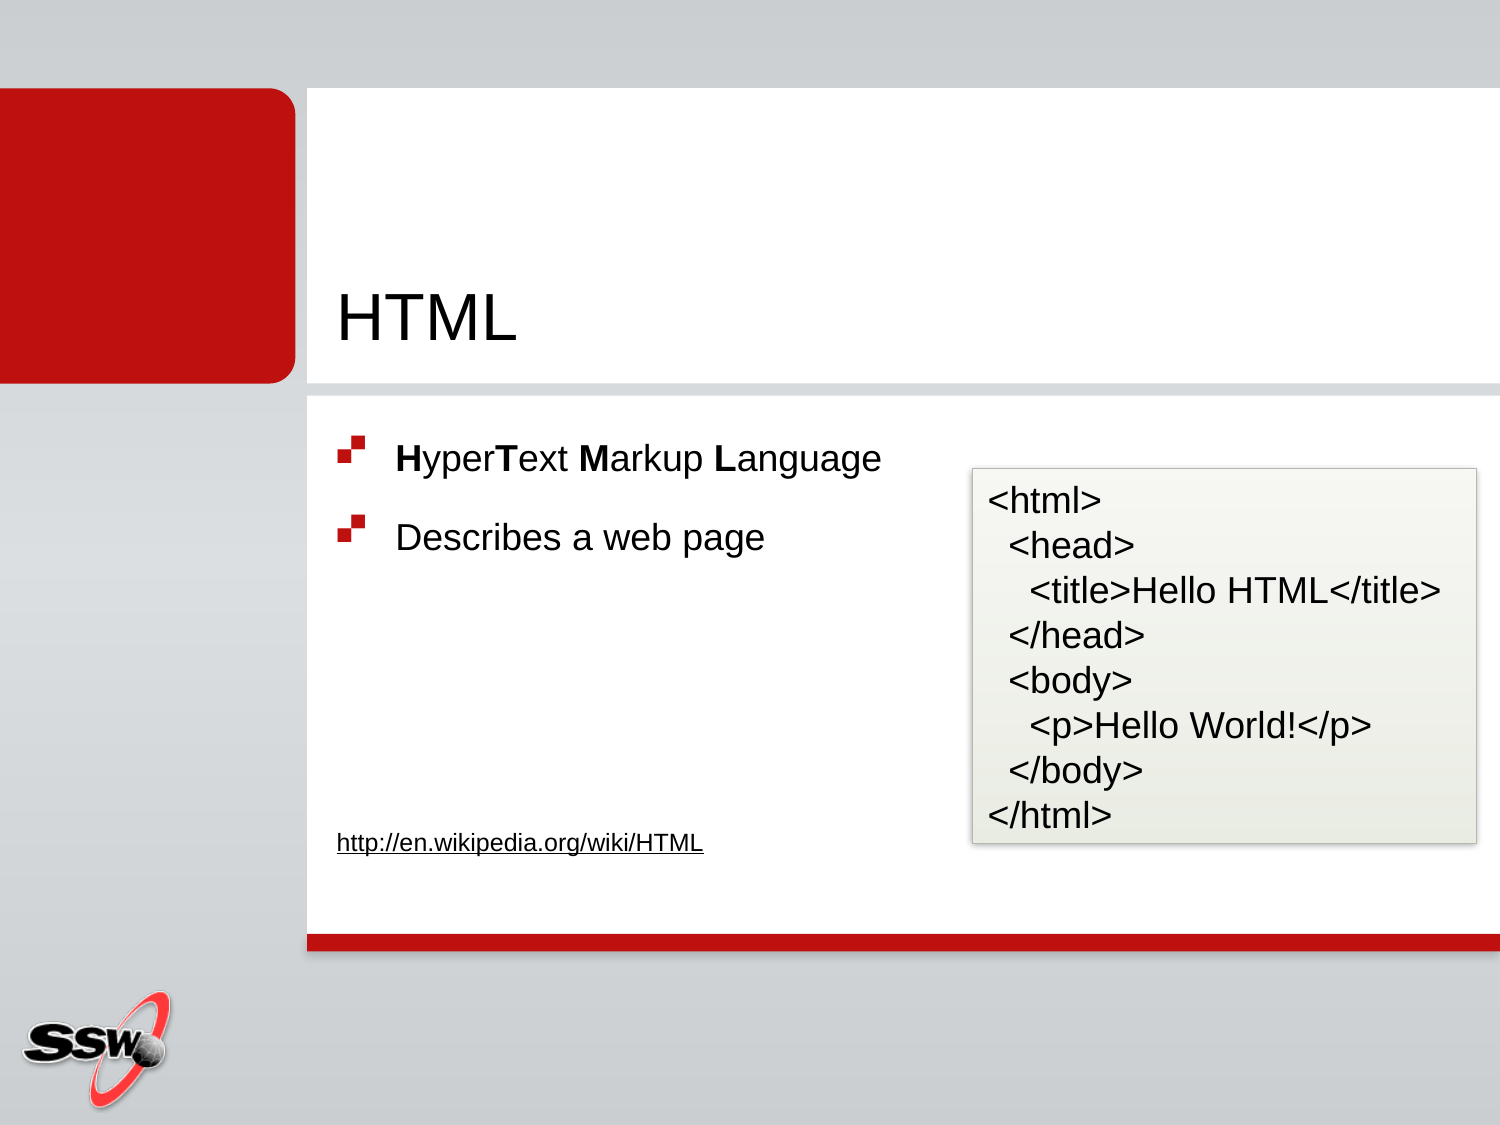

# HTML
HyperText Markup Language
Describes a web page

http://en.wikipedia.org/wiki/HTML

<html>
  <head>
    <title>Hello HTML</title>
  </head>
  <body>
    <p>Hello World!</p>
  </body>
</html>